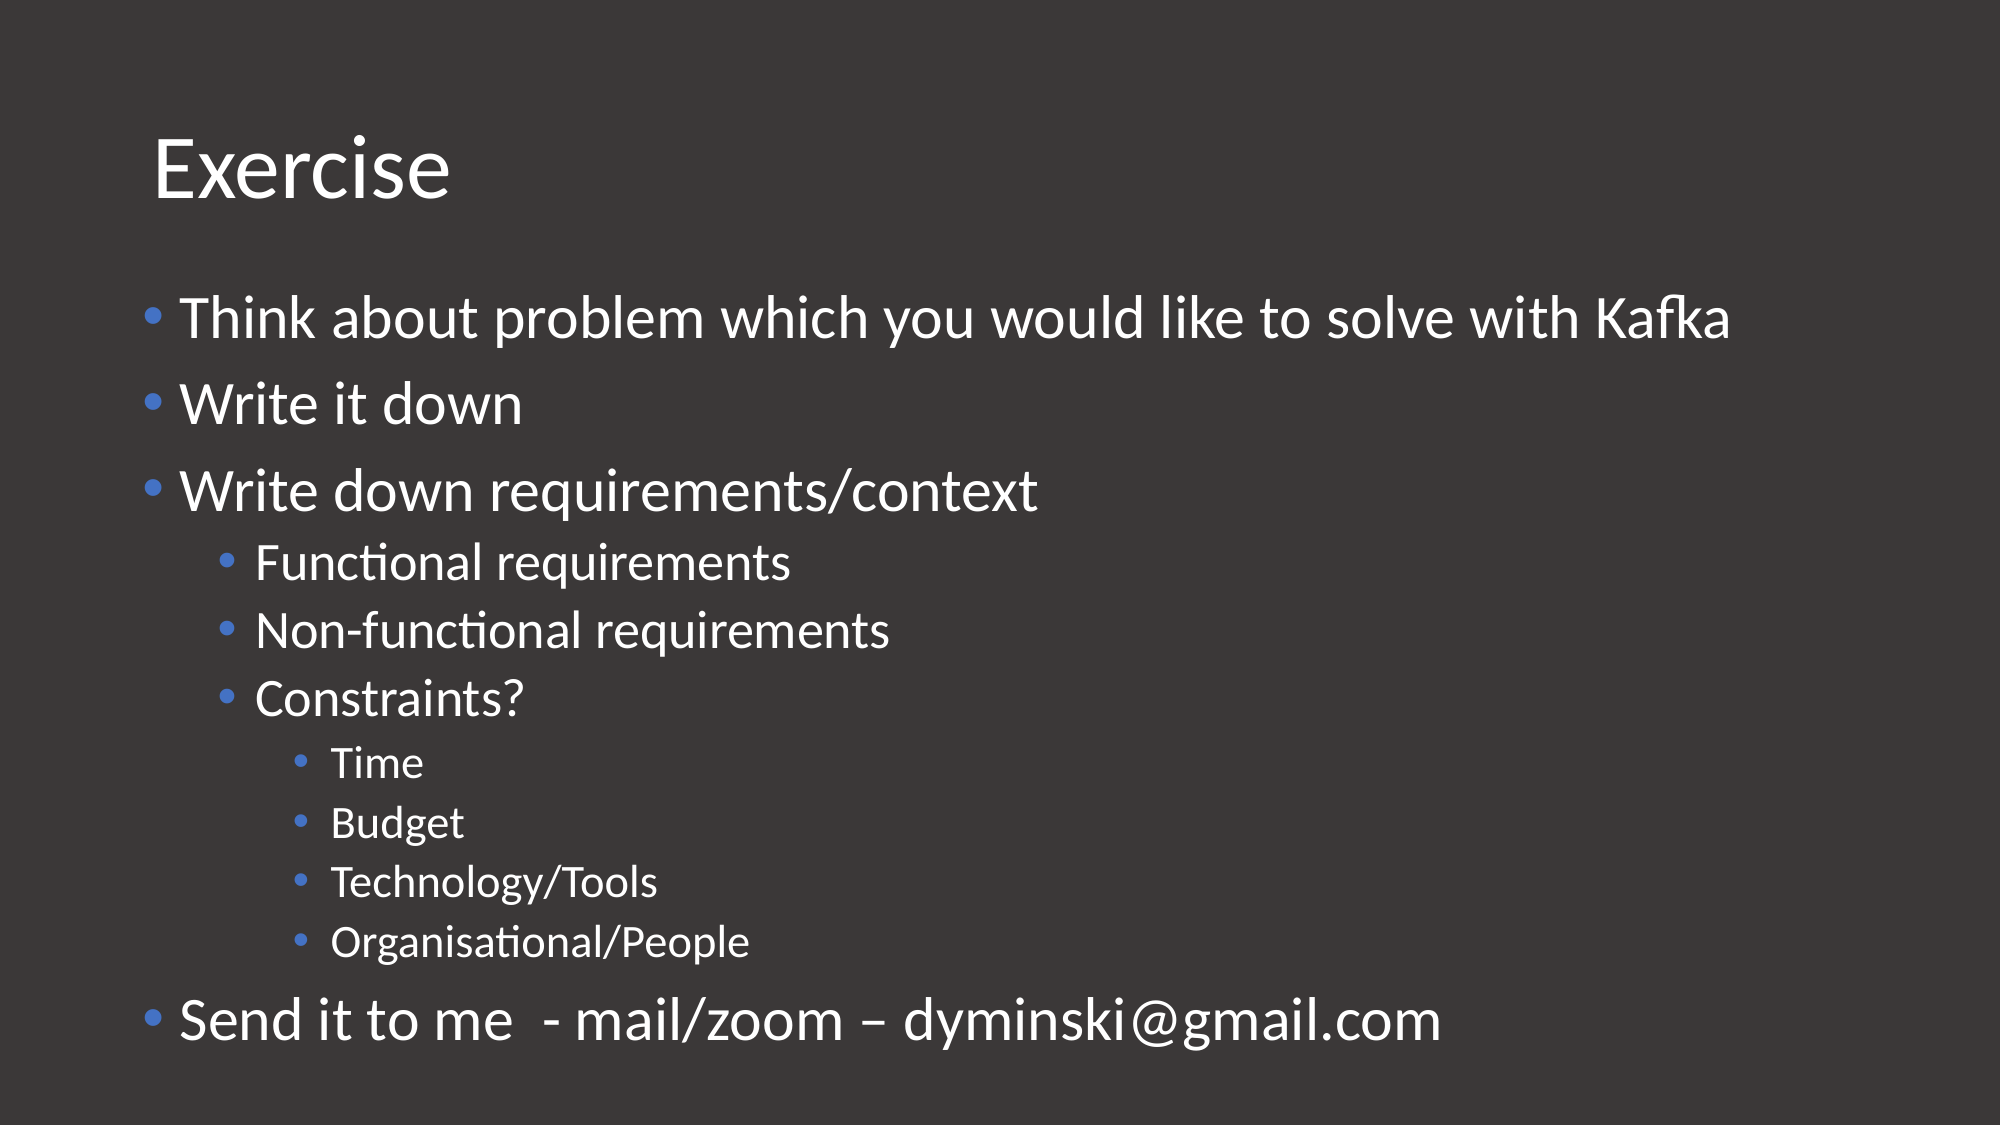

# Exercise
Think about problem which you would like to solve with Kafka
Write it down
Write down requirements/context
Functional requirements
Non-functional requirements
Constraints?
Time
Budget
Technology/Tools
Organisational/People
Send it to me  - mail/zoom – dyminski@gmail.com